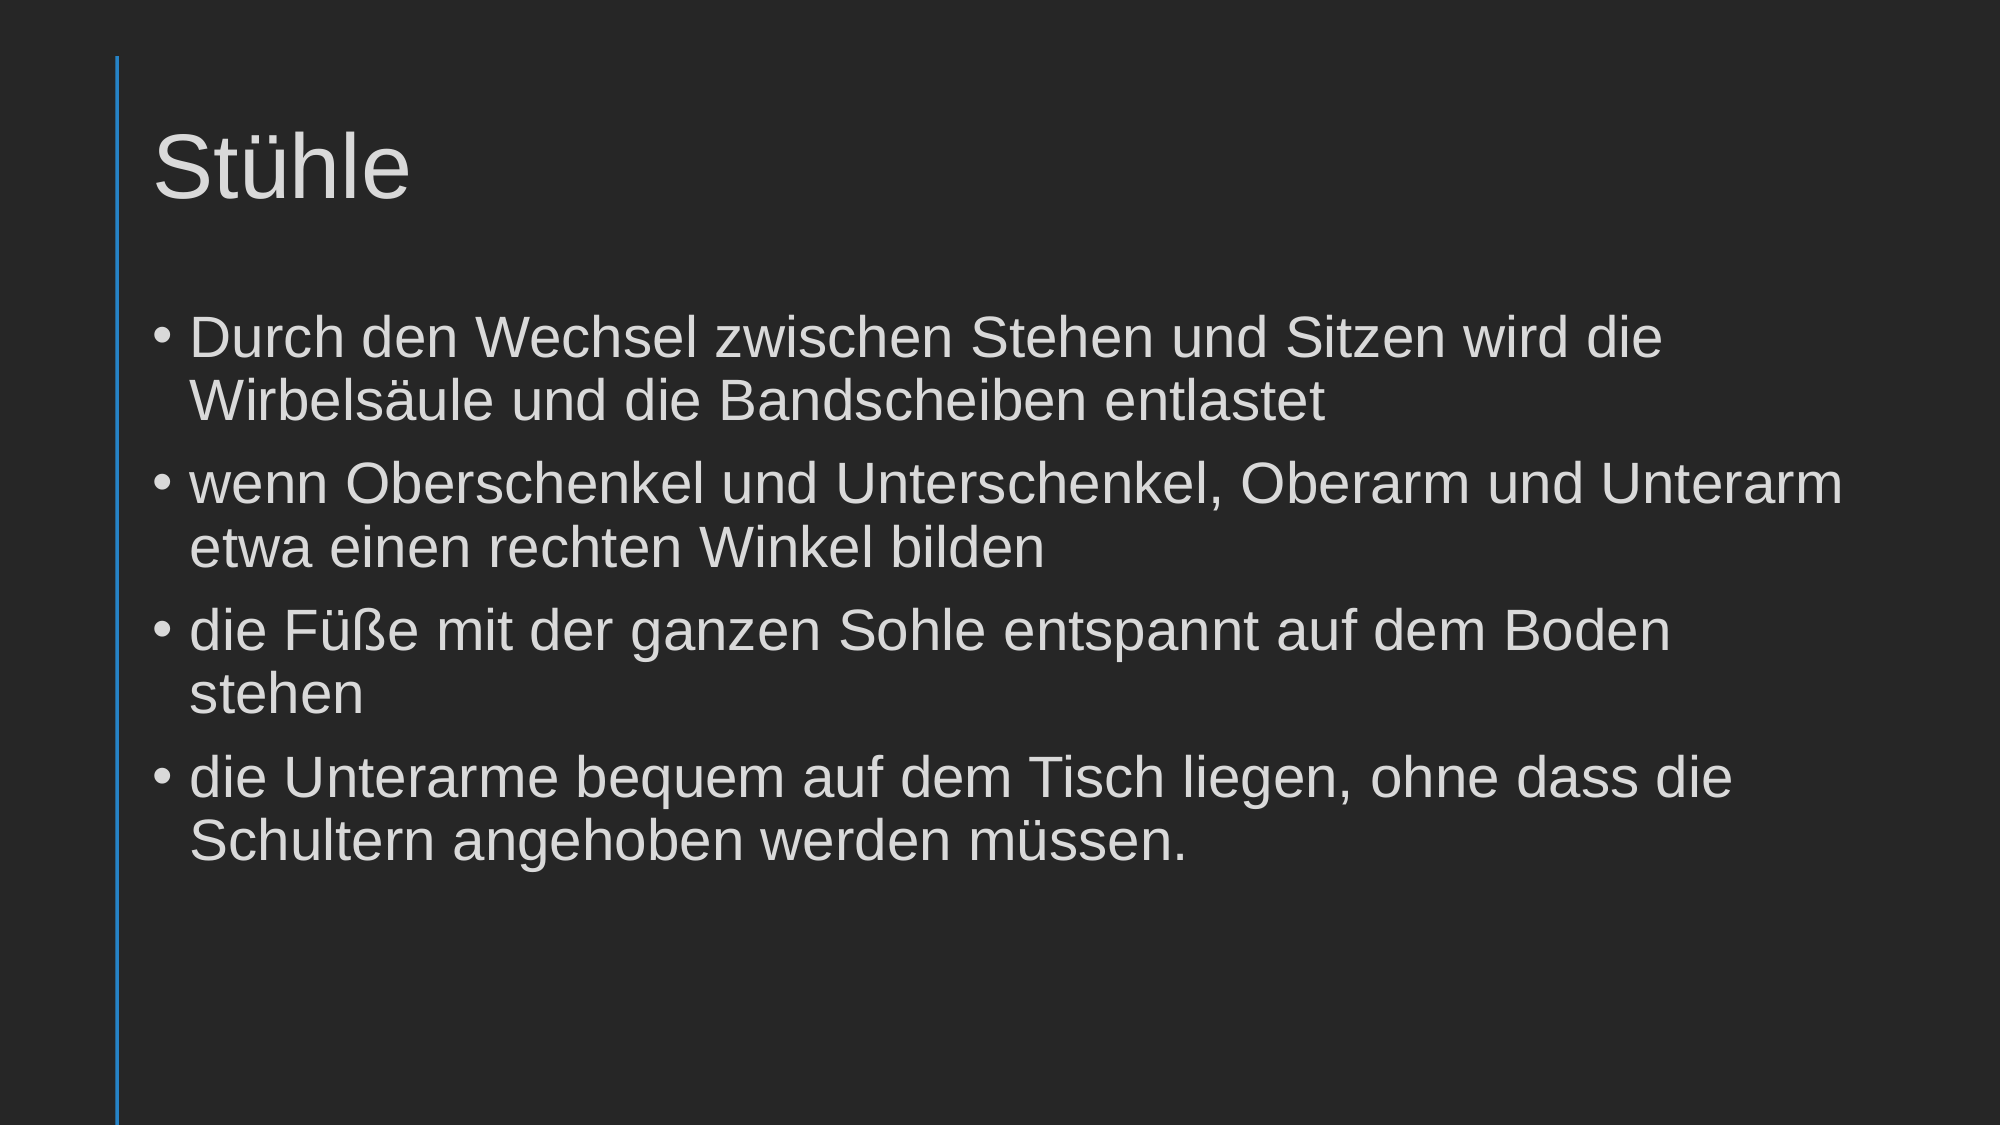

# Stühle
Durch den Wechsel zwischen Stehen und Sitzen wird die Wirbelsäule und die Bandscheiben entlastet
wenn Oberschenkel und Unterschenkel, Oberarm und Unterarm etwa einen rechten Winkel bilden
die Füße mit der ganzen Sohle entspannt auf dem Boden stehen
die Unterarme bequem auf dem Tisch liegen, ohne dass die Schultern angehoben werden müssen.